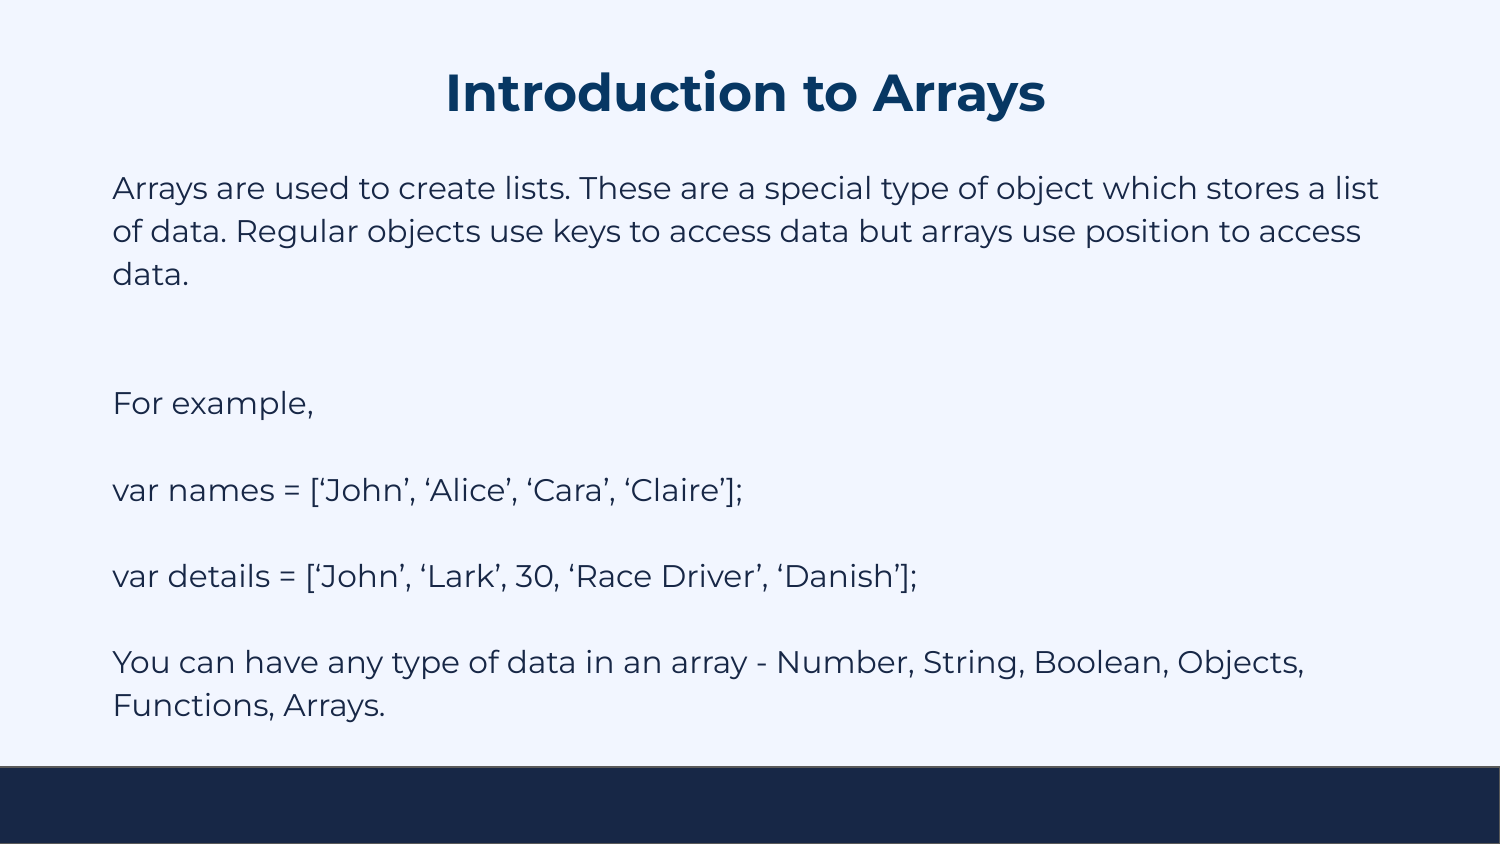

# Introduction to Arrays
Arrays are used to create lists. These are a special type of object which stores a list of data. Regular objects use keys to access data but arrays use position to access data.

For example,

var names = [‘John’, ‘Alice’, ‘Cara’, ‘Claire’];

var details = [‘John’, ‘Lark’, 30, ‘Race Driver’, ‘Danish’];

You can have any type of data in an array - Number, String, Boolean, Objects, Functions, Arrays.